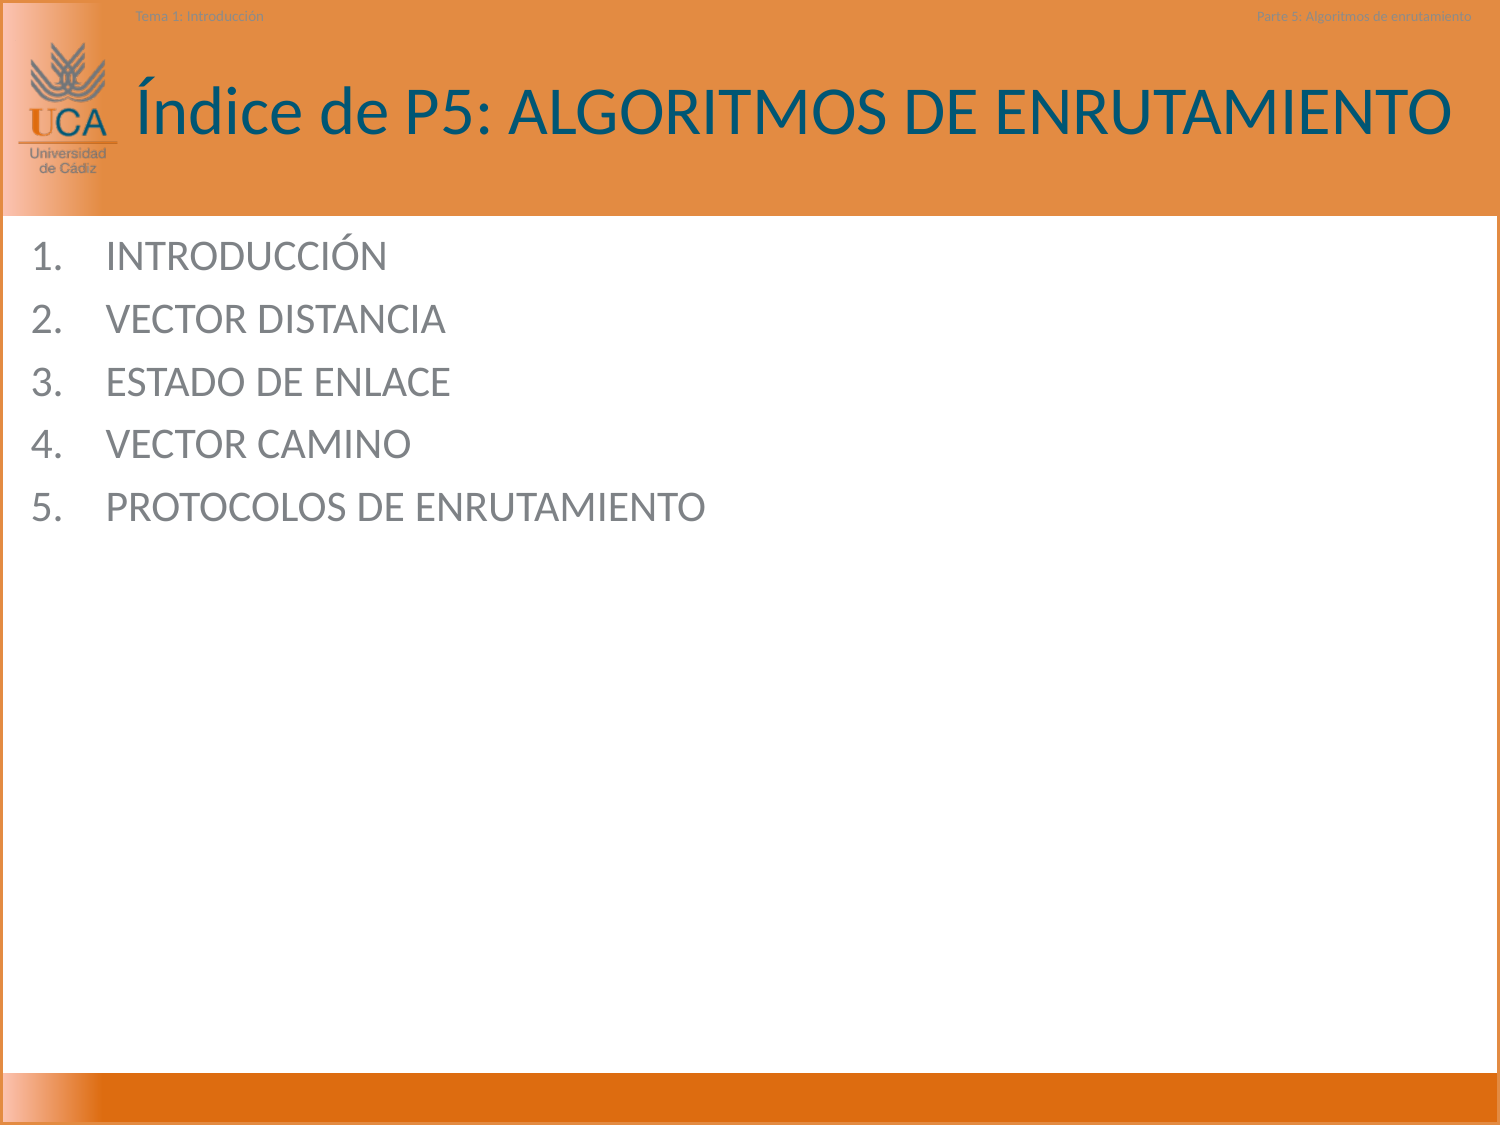

Tema 1: Introducción
Parte 5: Algoritmos de enrutamiento
# Índice de P5: ALGORITMOS DE ENRUTAMIENTO
INTRODUCCIÓN
VECTOR DISTANCIA
ESTADO DE ENLACE
VECTOR CAMINO
PROTOCOLOS DE ENRUTAMIENTO